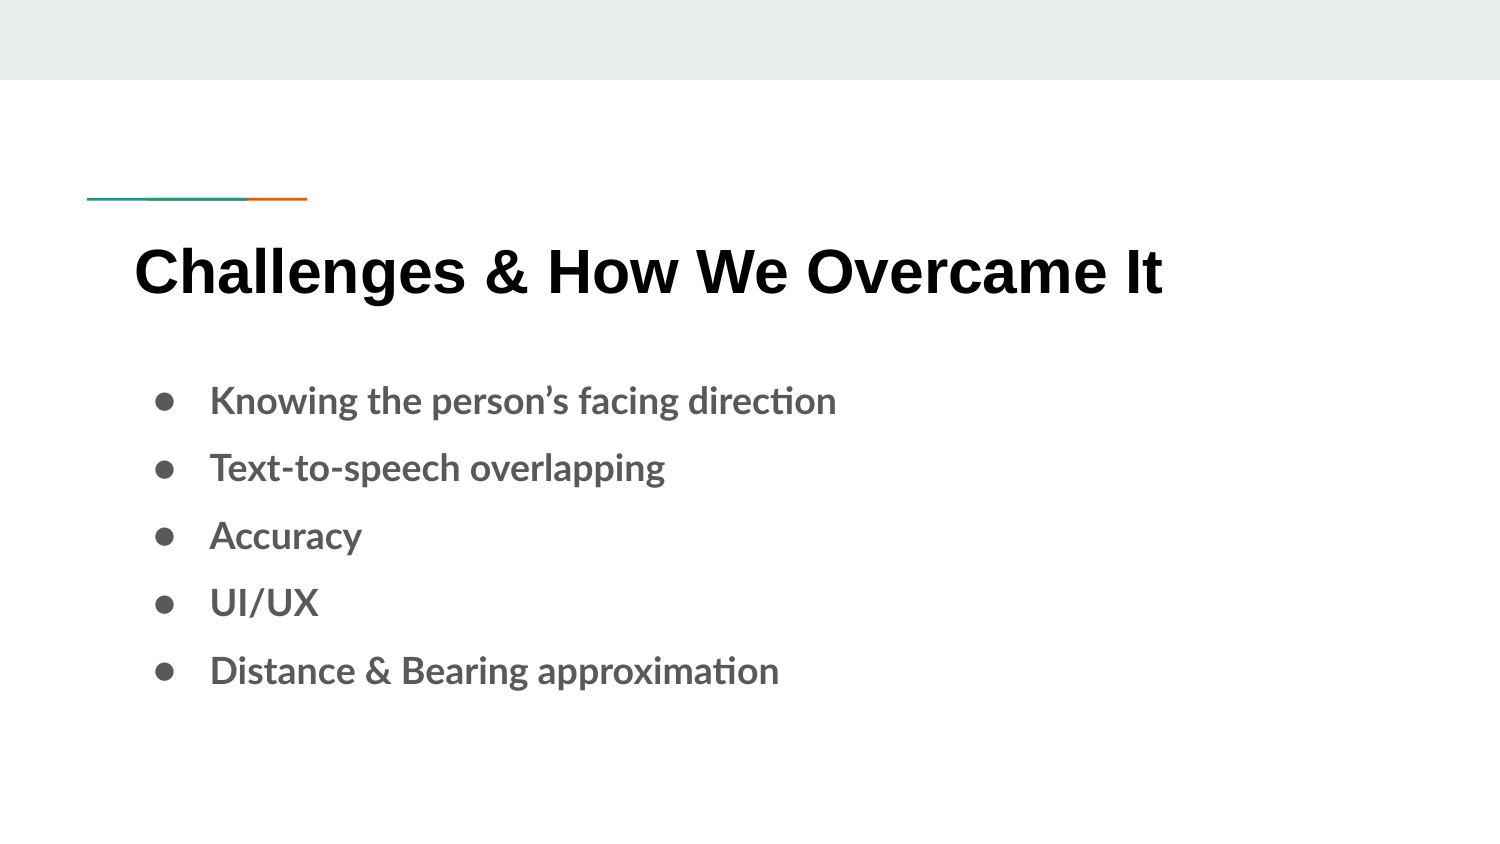

# Challenges & How We Overcame It
Knowing the person’s facing direction
Text-to-speech overlapping
Accuracy
UI/UX
Distance & Bearing approximation